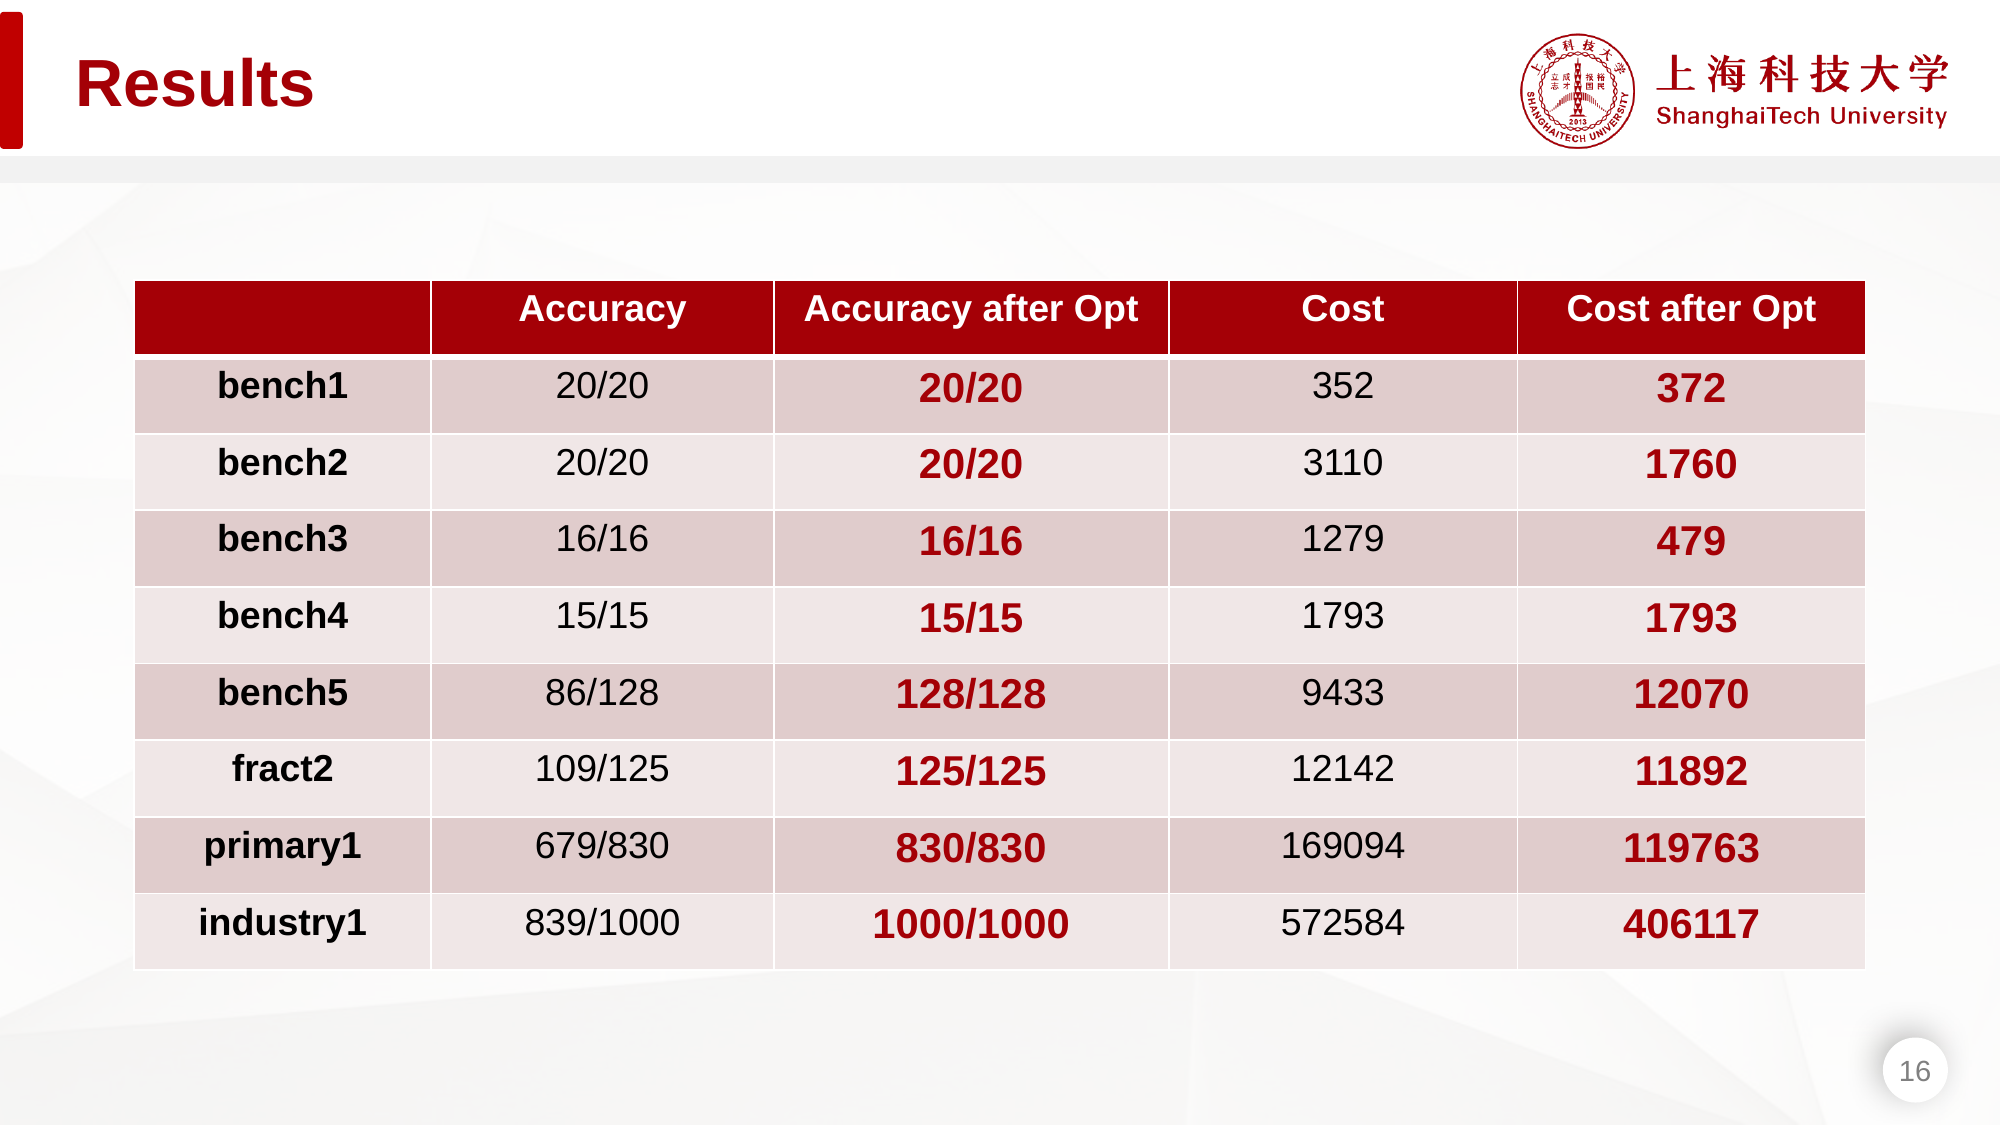

Results
|  | Accuracy | Accuracy after Opt | Cost | Cost after Opt |
| --- | --- | --- | --- | --- |
| bench1 | 20/20 | 20/20 | 352 | 372 |
| bench2 | 20/20 | 20/20 | 3110 | 1760 |
| bench3 | 16/16 | 16/16 | 1279 | 479 |
| bench4 | 15/15 | 15/15 | 1793 | 1793 |
| bench5 | 86/128 | 128/128 | 9433 | 12070 |
| fract2 | 109/125 | 125/125 | 12142 | 11892 |
| primary1 | 679/830 | 830/830 | 169094 | 119763 |
| industry1 | 839/1000 | 1000/1000 | 572584 | 406117 |

16